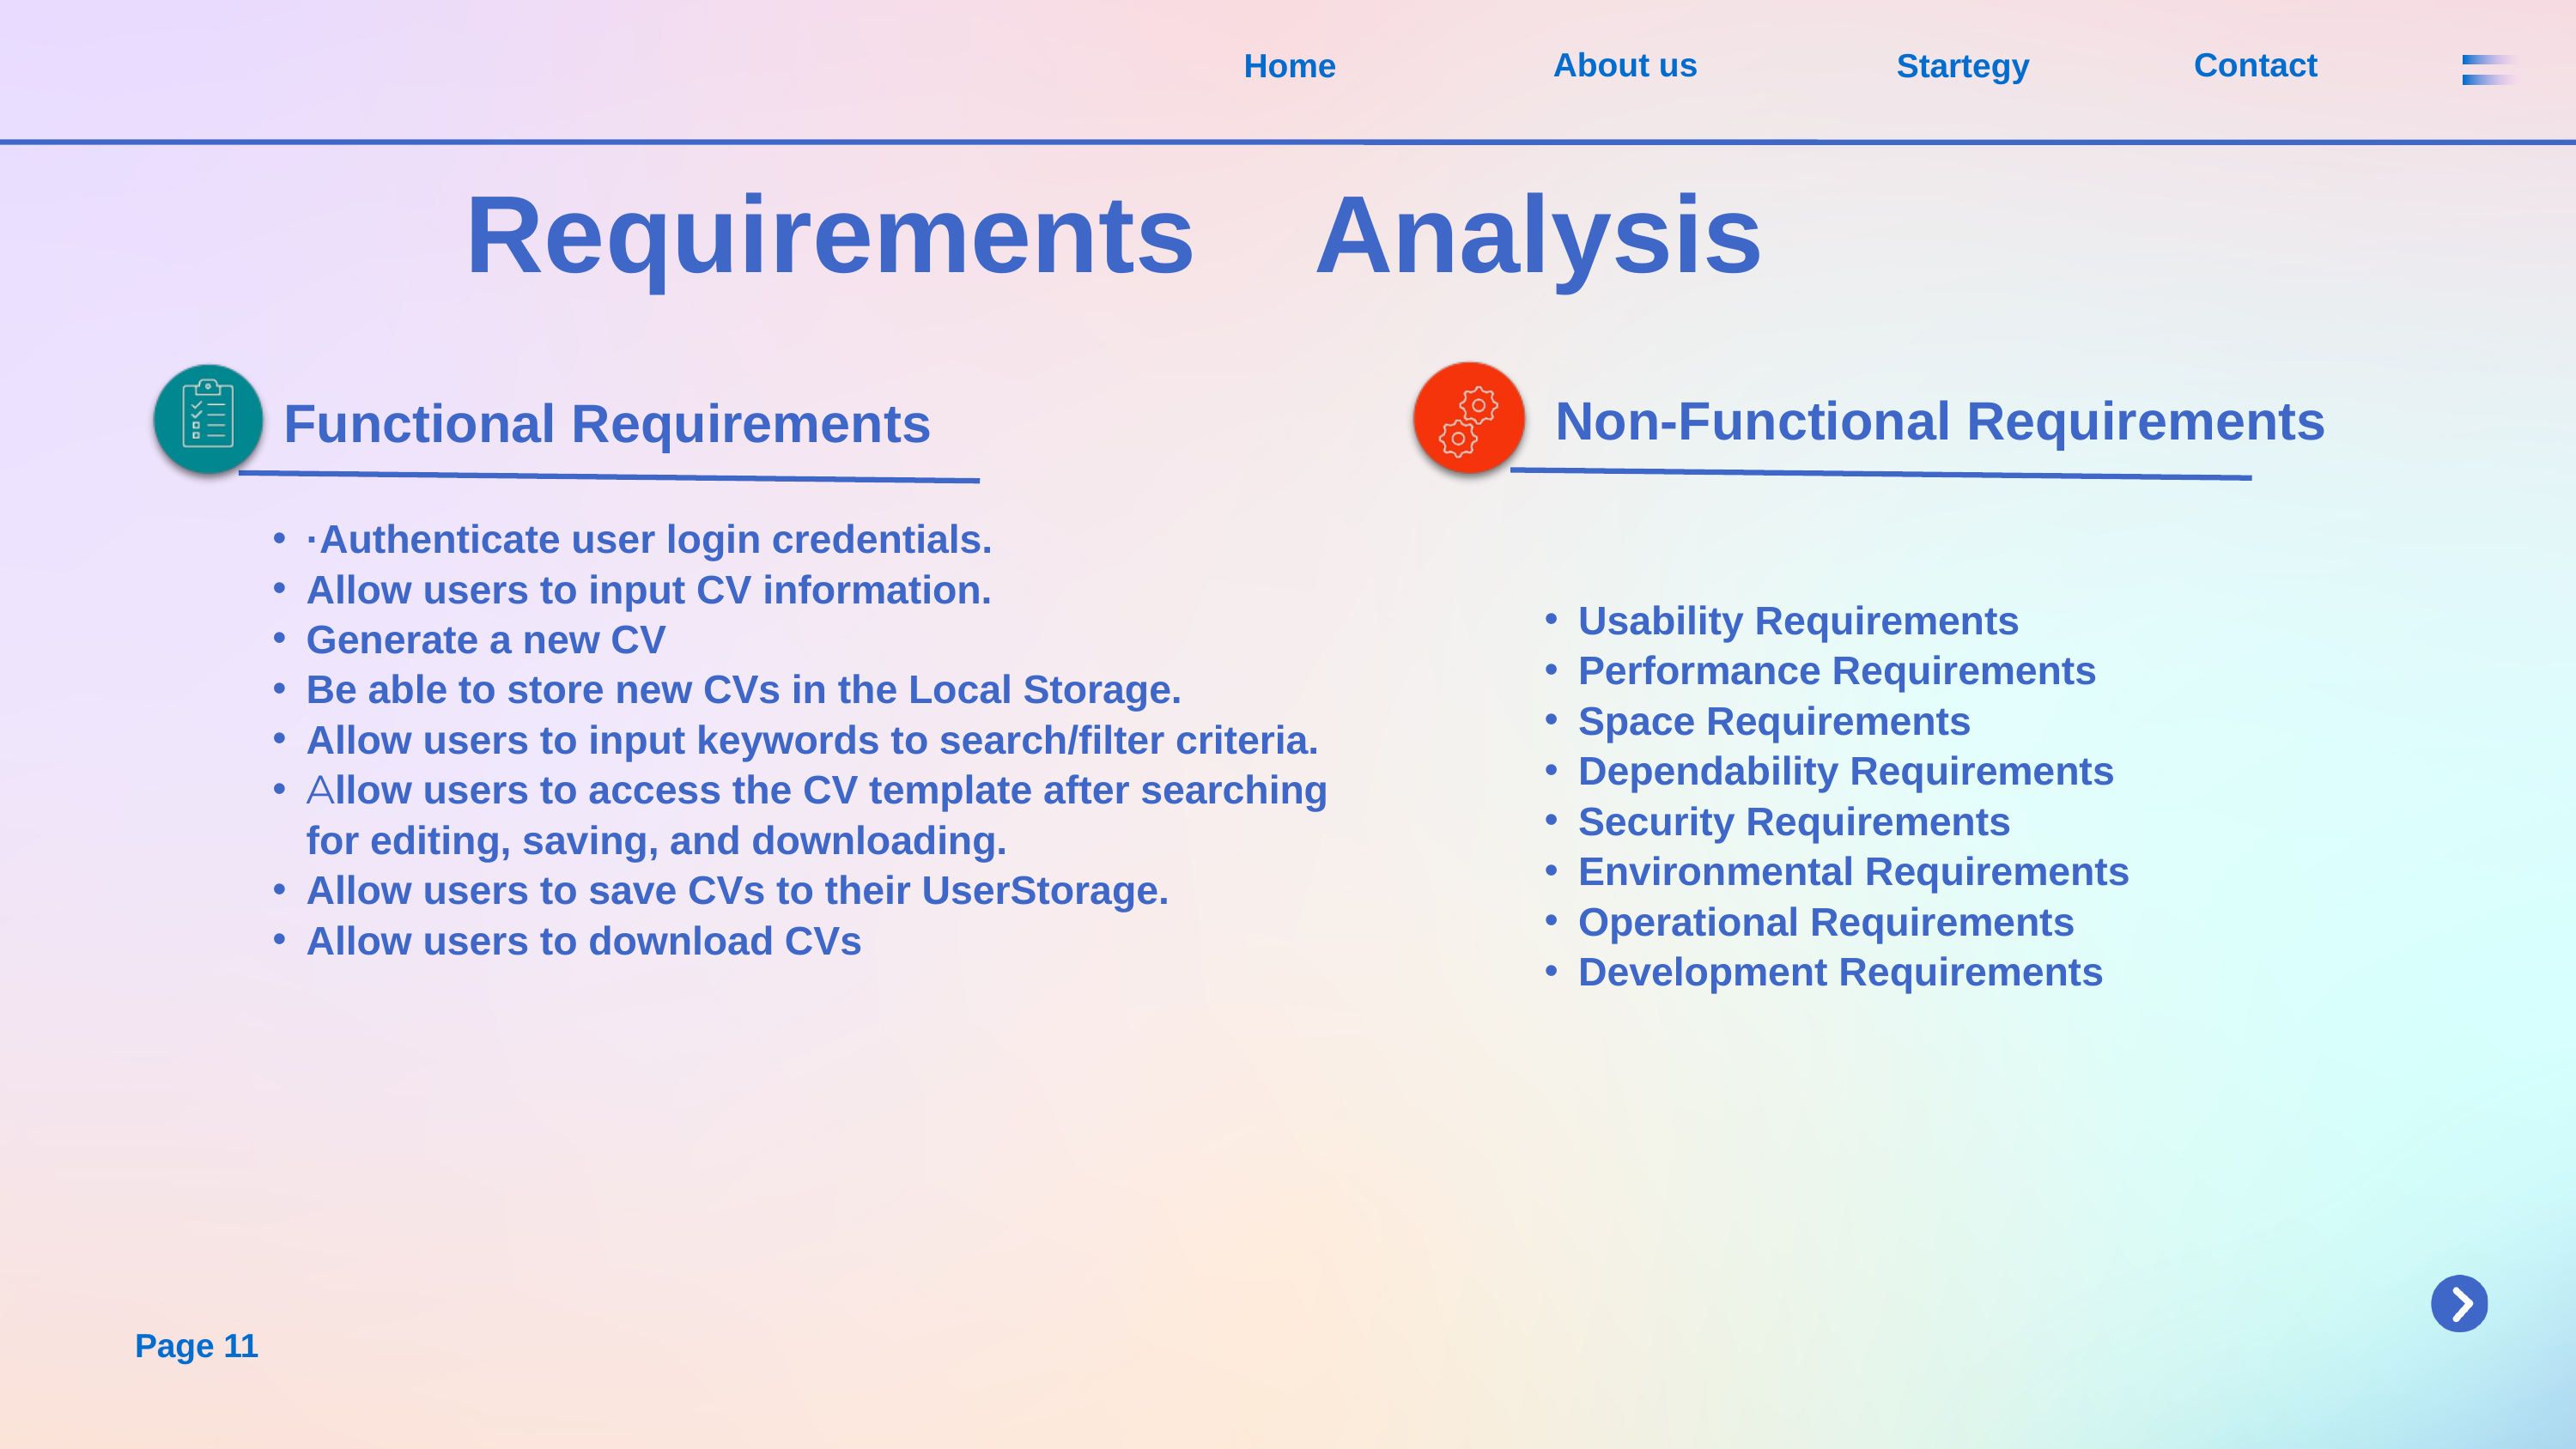

About us
Contact
Home
Startegy

Requirements
Analysis

Non-Functional Requirements
Functional Requirements

·Authenticate user login credentials.
Allow users to input CV information.
Generate a new CV
Be able to store new CVs in the Local Storage.
Allow users to input keywords to search/filter criteria.
Allow users to access the CV template after searching for editing, saving, and downloading.
Allow users to save CVs to their UserStorage.
Allow users to download CVs
Usability Requirements
Performance Requirements
Space Requirements
Dependability Requirements
Security Requirements
Environmental Requirements
Operational Requirements
Development Requirements

Page 11